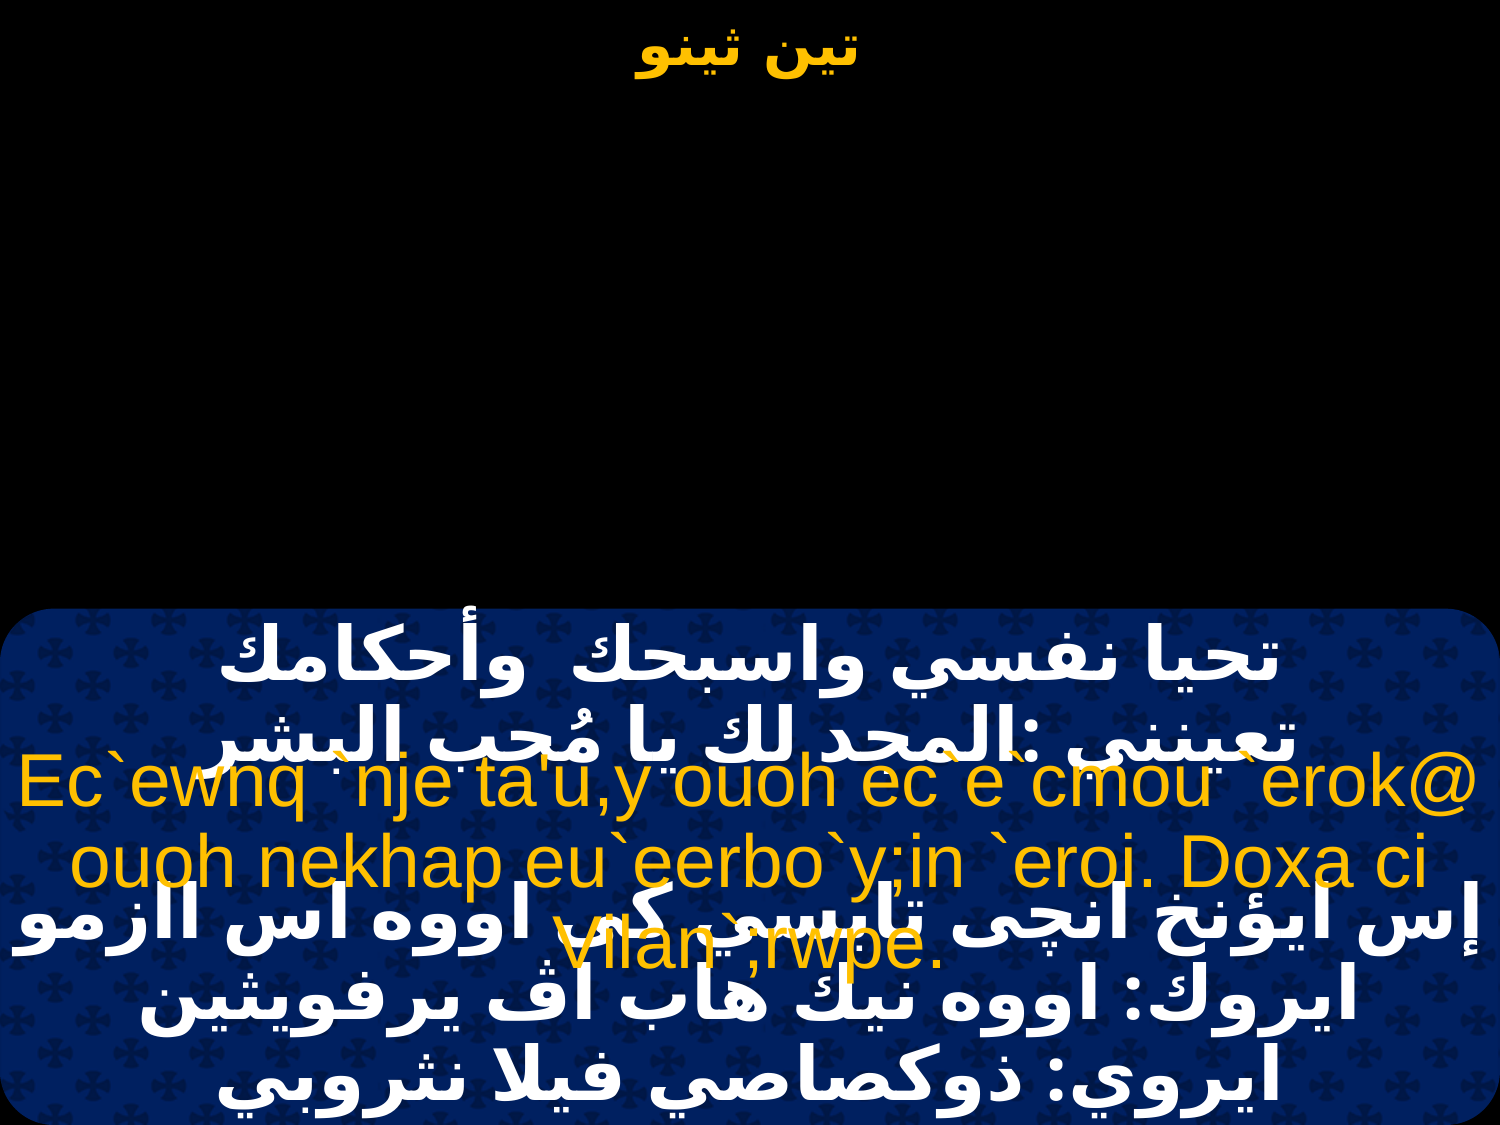

#
تحيا نفسي واسبحك  وأحكامك تعينني :المجد لك يا مُحب البشر

Ec`ewnq `nje ta'u,y ouoh ec`e`cmou `erok@ ouoh nekhap eu`eerbo`y;in `eroi. Doxa ci Vilan`;rwpe.

إس ايؤنخ انچى تابسي كى اووه اس اازمو ايروك: اووه نيك هاب اڤ يرفويثين ايروي: ذوكصاصي فيلا نثروبي